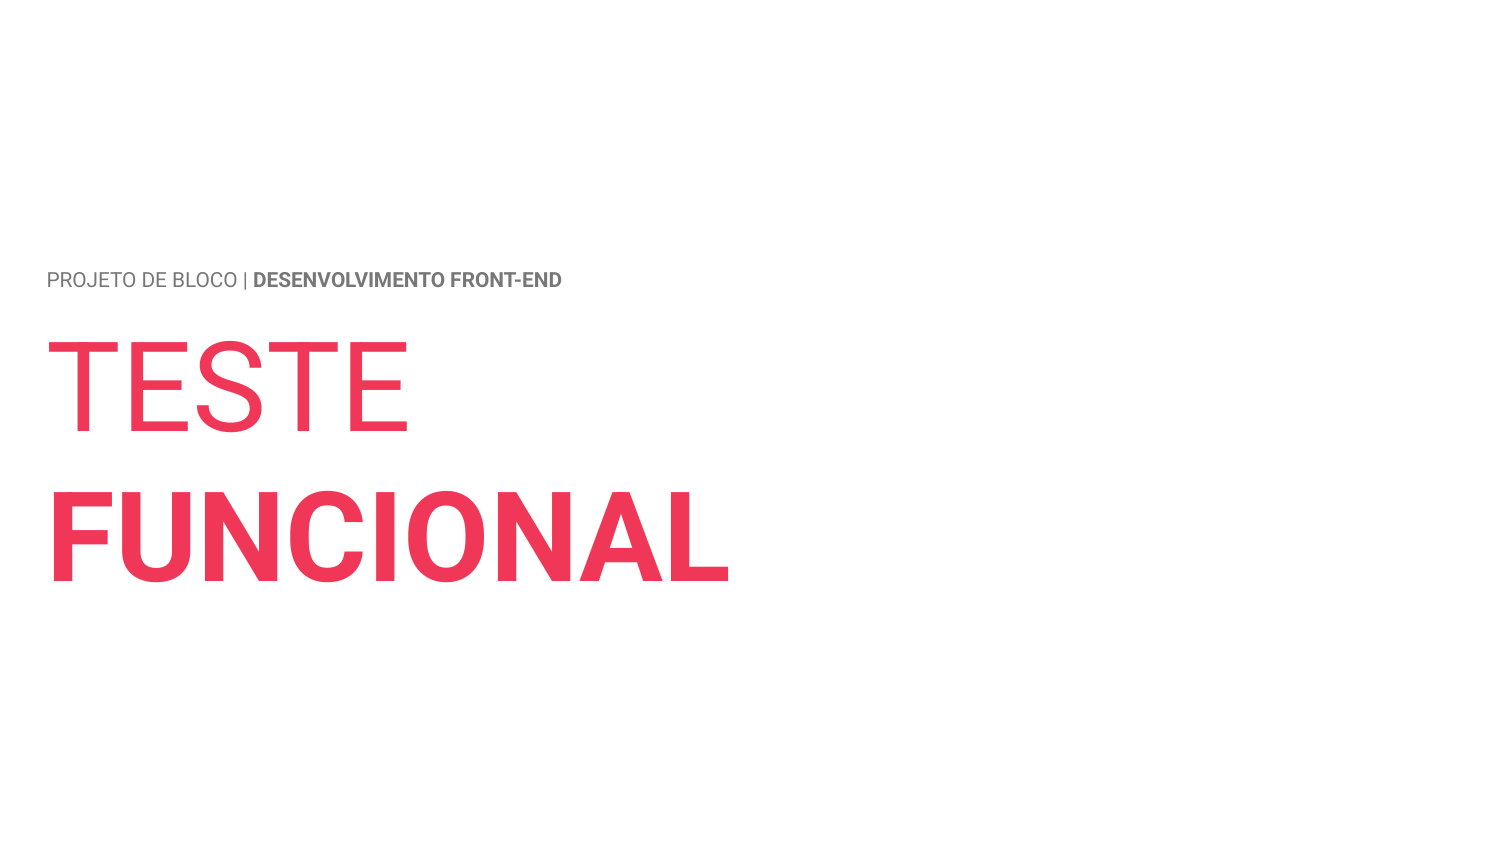

PROJETO DE BLOCO | DESENVOLVIMENTO FRONT-END
TESTE
FUNCIONAL